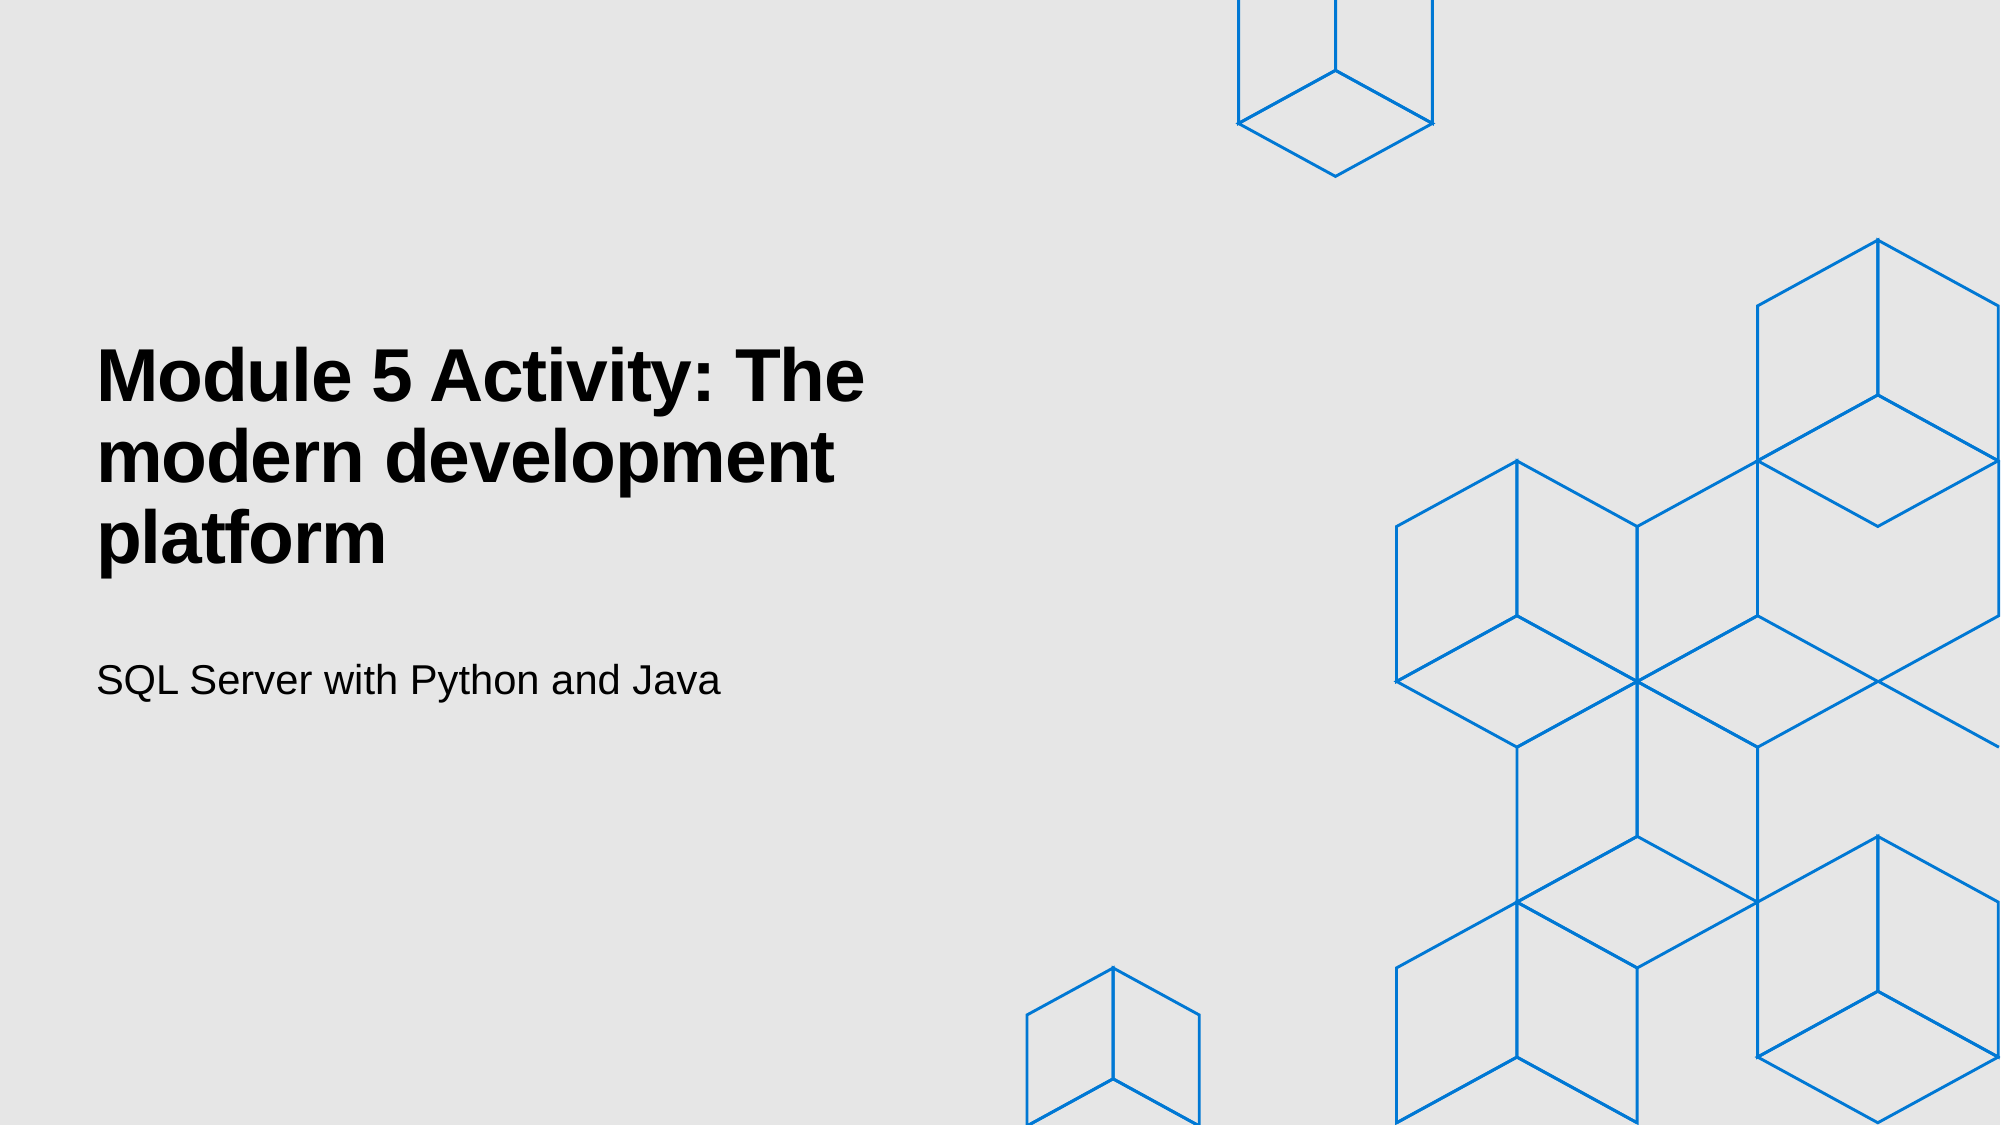

# Module 5 Activity: The modern development platform
SQL Server with Python and Java